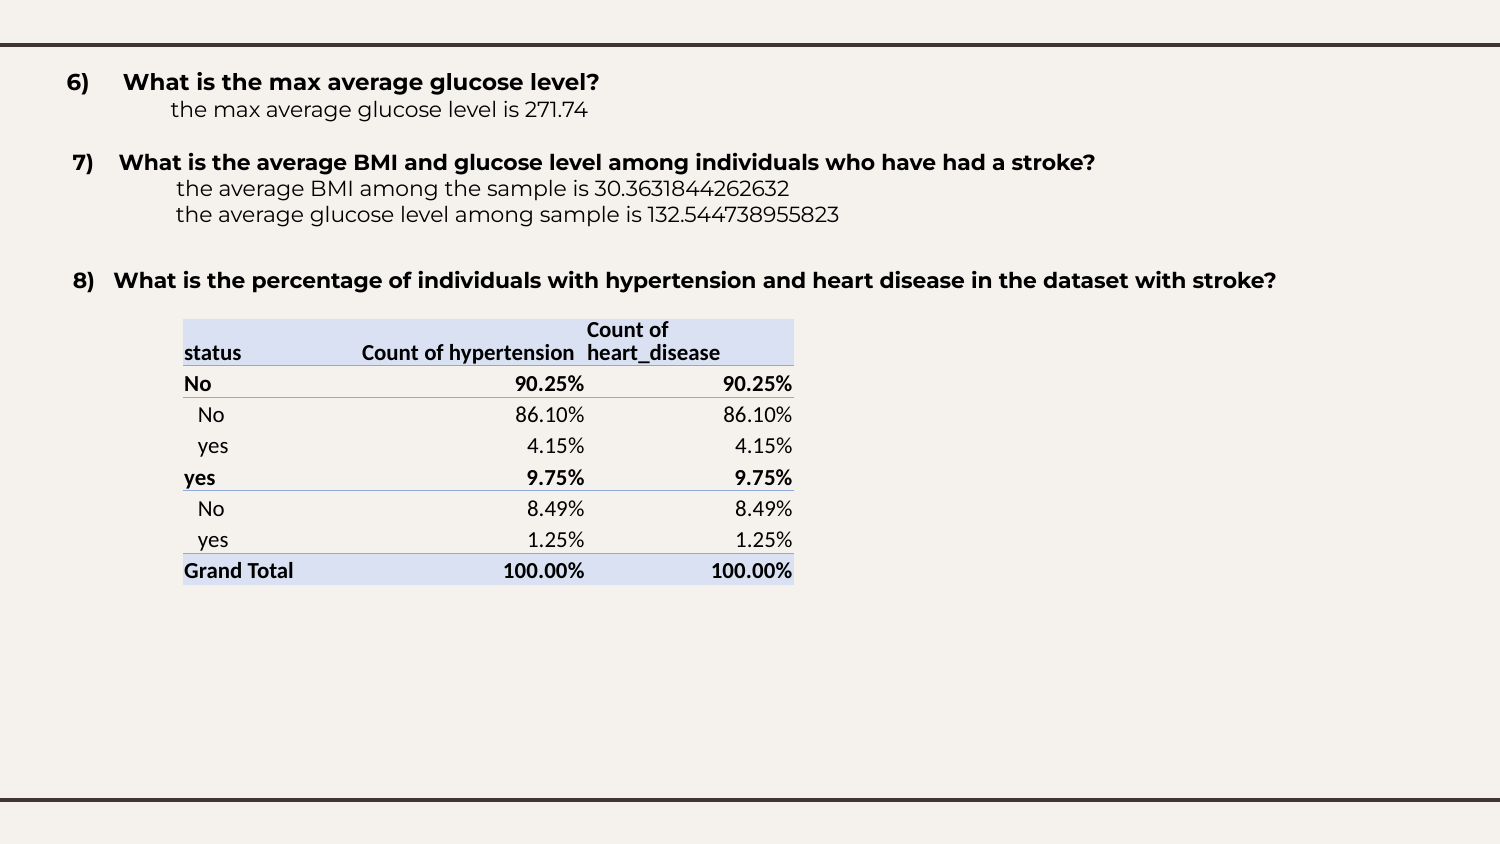

6)   	What is the max average glucose level?
                the max average glucose level is 271.74

 7)    What is the average BMI and glucose level among individuals who have had a stroke?
                  the average BMI among the sample is 30.3631844262632
                   the average glucose level among sample is 132.544738955823

 8)   What is the percentage of individuals with hypertension and heart disease in the dataset with stroke?

| status | Count of hypertension | Count of heart\_disease |
| --- | --- | --- |
| No | 90.25% | 90.25% |
| No | 86.10% | 86.10% |
| yes | 4.15% | 4.15% |
| yes | 9.75% | 9.75% |
| No | 8.49% | 8.49% |
| yes | 1.25% | 1.25% |
| Grand Total | 100.00% | 100.00% |